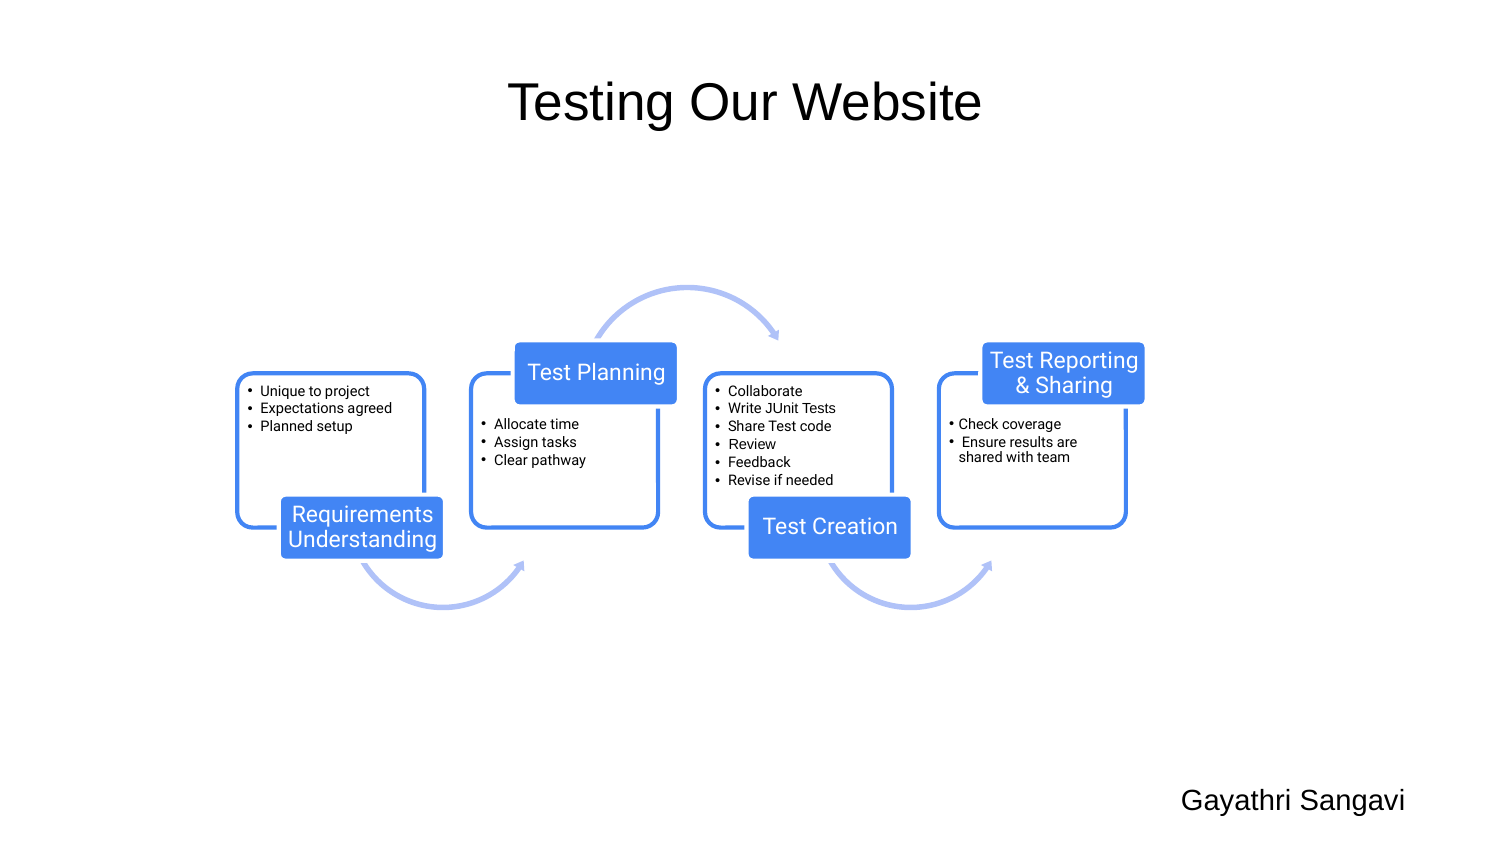

# Testing Our Website
 Unique to project
 Expectations agreed
 Planned setup
Requirements Understanding
 Allocate time
 Assign tasks
 Clear pathway
Test Planning
 Collaborate
 Write JUnit Tests
 Share Test code
 Review
 Feedback
 Revise if needed
Test Creation
Check coverage
 Ensure results are shared with team
Test Reporting & Sharing
Gayathri Sangavi